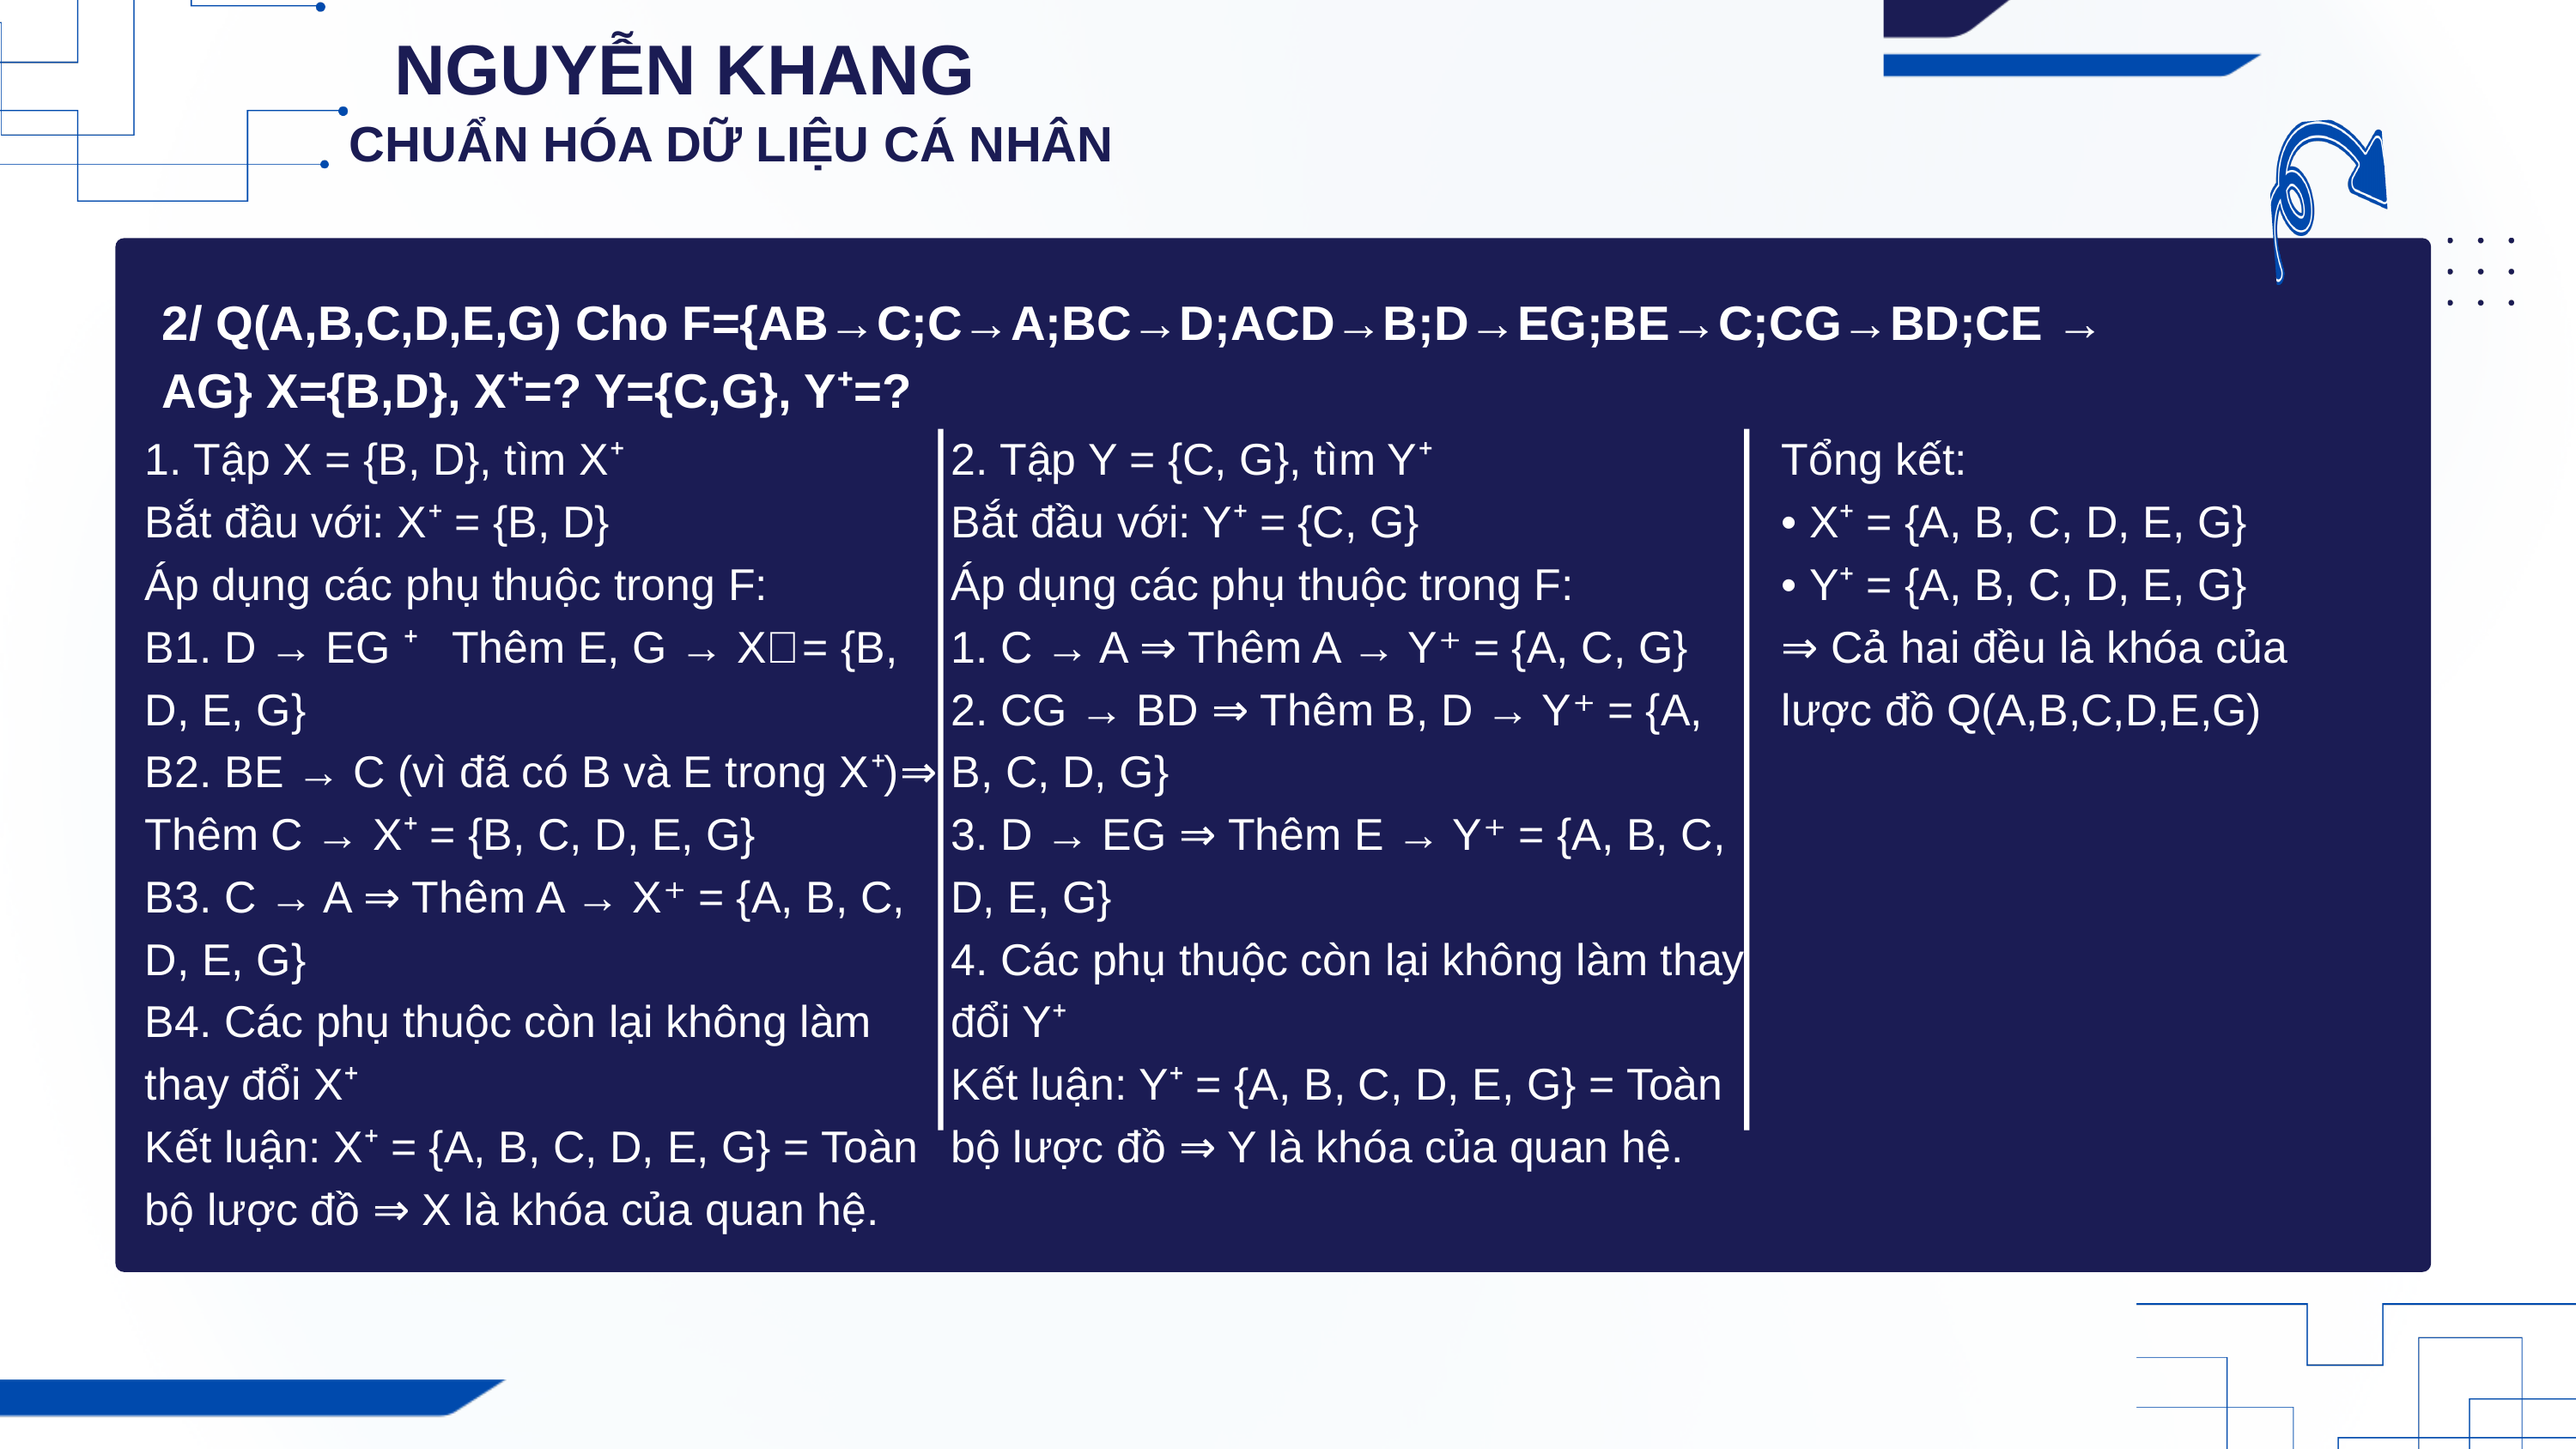

NGUYỄN KHANG
CHUẨN HÓA DỮ LIỆU CÁ NHÂN

2/ Q(A,B,C,D,E,G) Cho F={AB→C;C→A;BC→D;ACD→B;D→EG;BE→C;CG→BD;CE → AG} X={B,D}, X⁺=? Y={C,G}, Y⁺=?

1. Tập X = {B, D}, tìm X⁺
Bắt đầu với: X⁺ = {B, D}
Áp dụng các phụ thuộc trong F:
B1. D → EG ⇒ Thêm E, G → X⁺ = {B, D, E, G}
B2. BE → C (vì đã có B và E trong X⁺)⇒ Thêm C → X⁺ = {B, C, D, E, G}
B3. C → A ⇒ Thêm A → X⁺ = {A, B, C, D, E, G}
B4. Các phụ thuộc còn lại không làm thay đổi X⁺
Kết luận: X⁺ = {A, B, C, D, E, G} = Toàn bộ lược đồ ⇒ X là khóa của quan hệ.

2. Tập Y = {C, G}, tìm Y⁺
Bắt đầu với: Y⁺ = {C, G}
Áp dụng các phụ thuộc trong F:
1. C → A ⇒ Thêm A → Y⁺ = {A, C, G}
2. CG → BD ⇒ Thêm B, D → Y⁺ = {A, B, C, D, G}
3. D → EG ⇒ Thêm E → Y⁺ = {A, B, C, D, E, G}
4. Các phụ thuộc còn lại không làm thay đổi Y⁺
Kết luận: Y⁺ = {A, B, C, D, E, G} = Toàn bộ lược đồ ⇒ Y là khóa của quan hệ.

Tổng kết:
• X⁺ = {A, B, C, D, E, G}
• Y⁺ = {A, B, C, D, E, G}
⇒ Cả hai đều là khóa của lược đồ Q(A,B,C,D,E,G)